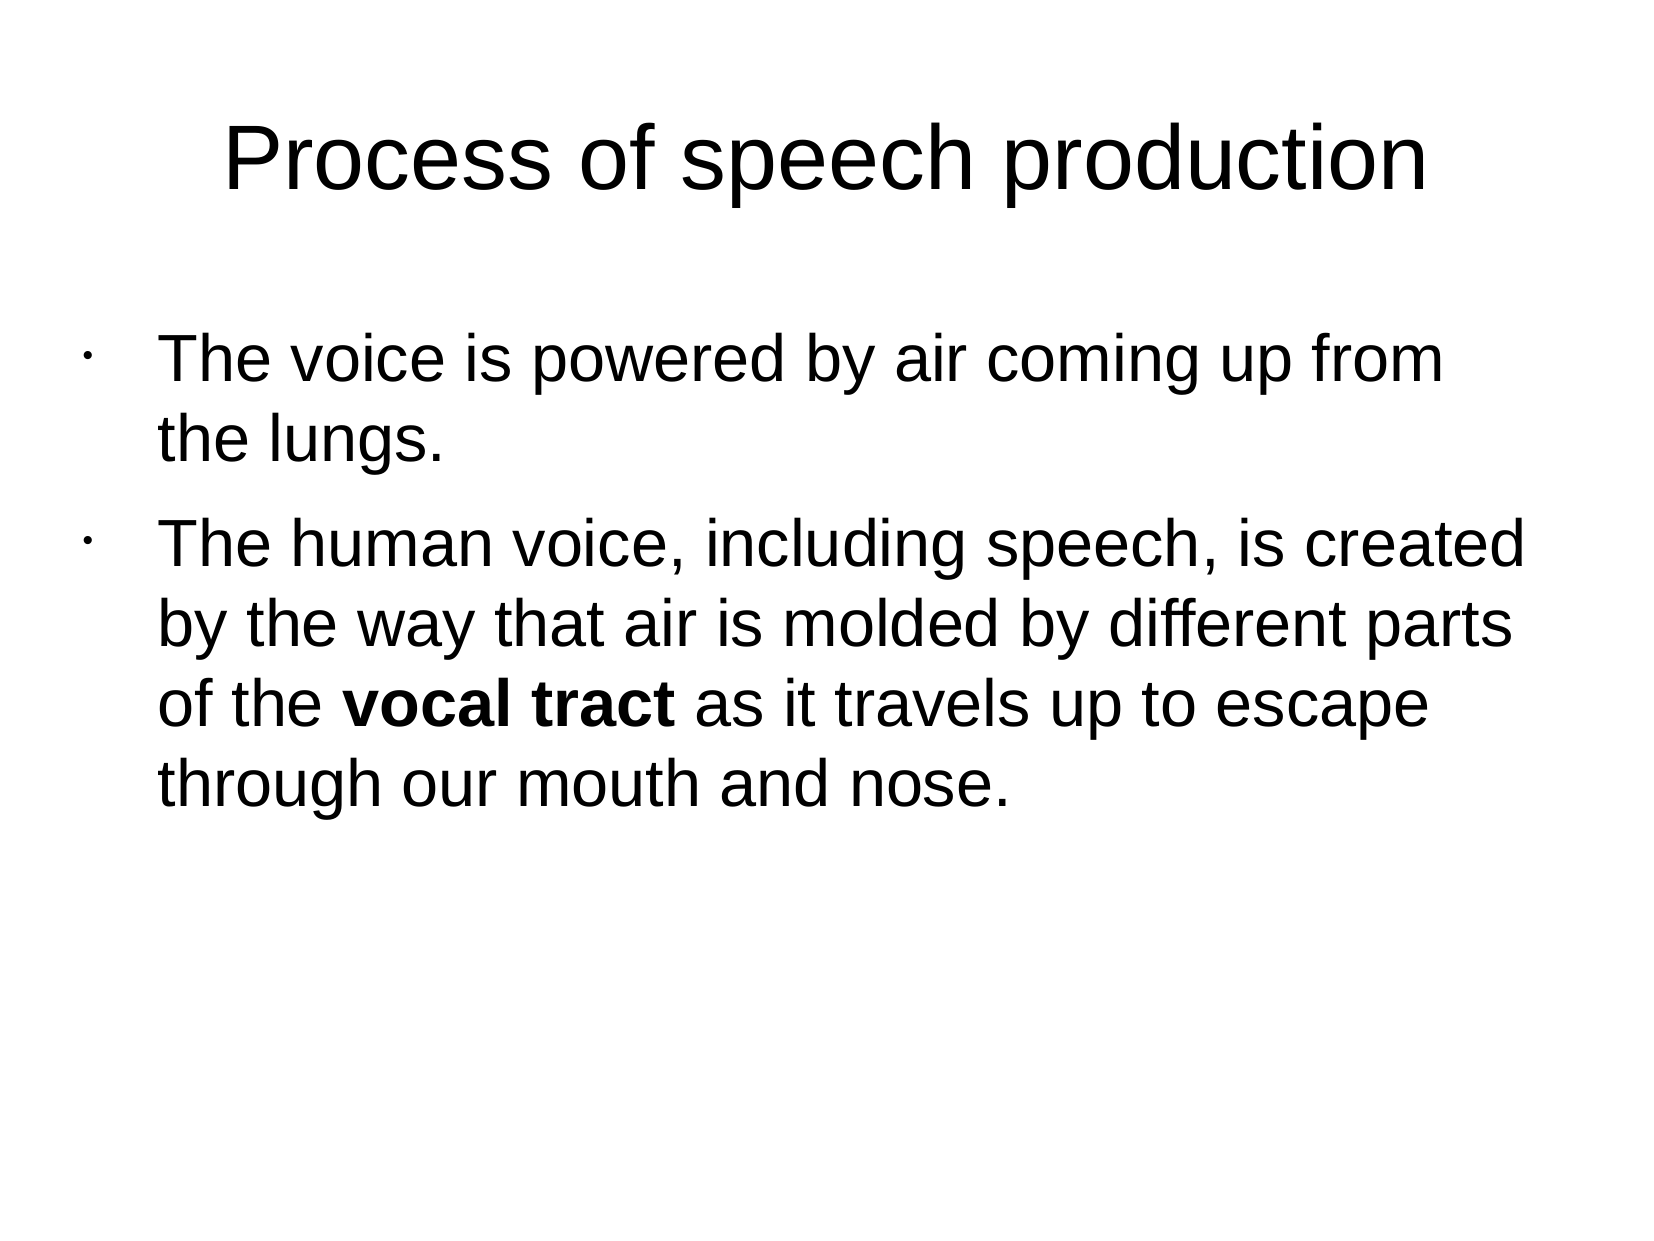

Process of speech production
The voice is powered by air coming up from the lungs.
The human voice, including speech, is created by the way that air is molded by different parts of the vocal tract as it travels up to escape through our mouth and nose.